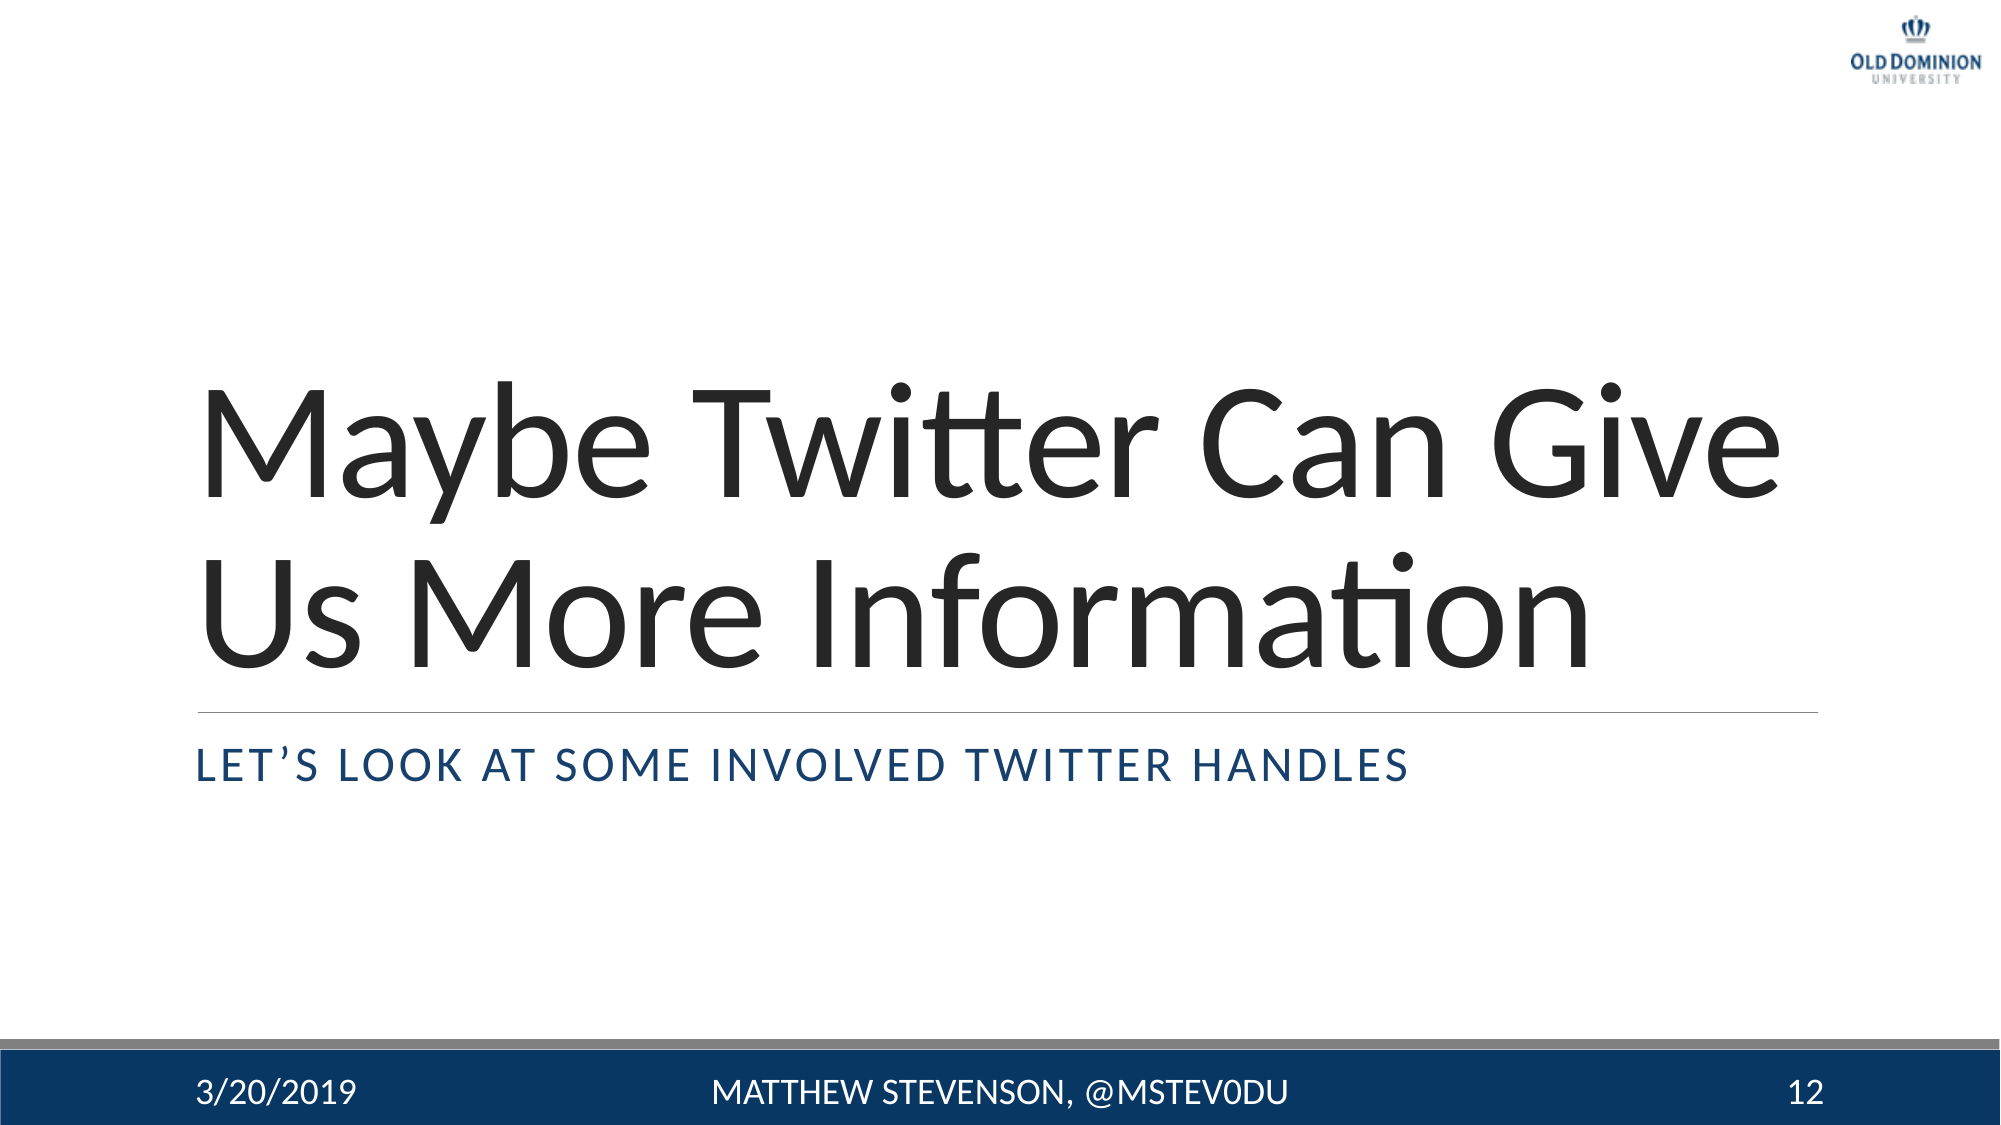

# Maybe Twitter Can Give Us More Information
Let’s Look At Some Involved Twitter Handles
3/20/2019
Matthew Stevenson, @mstev0du
12